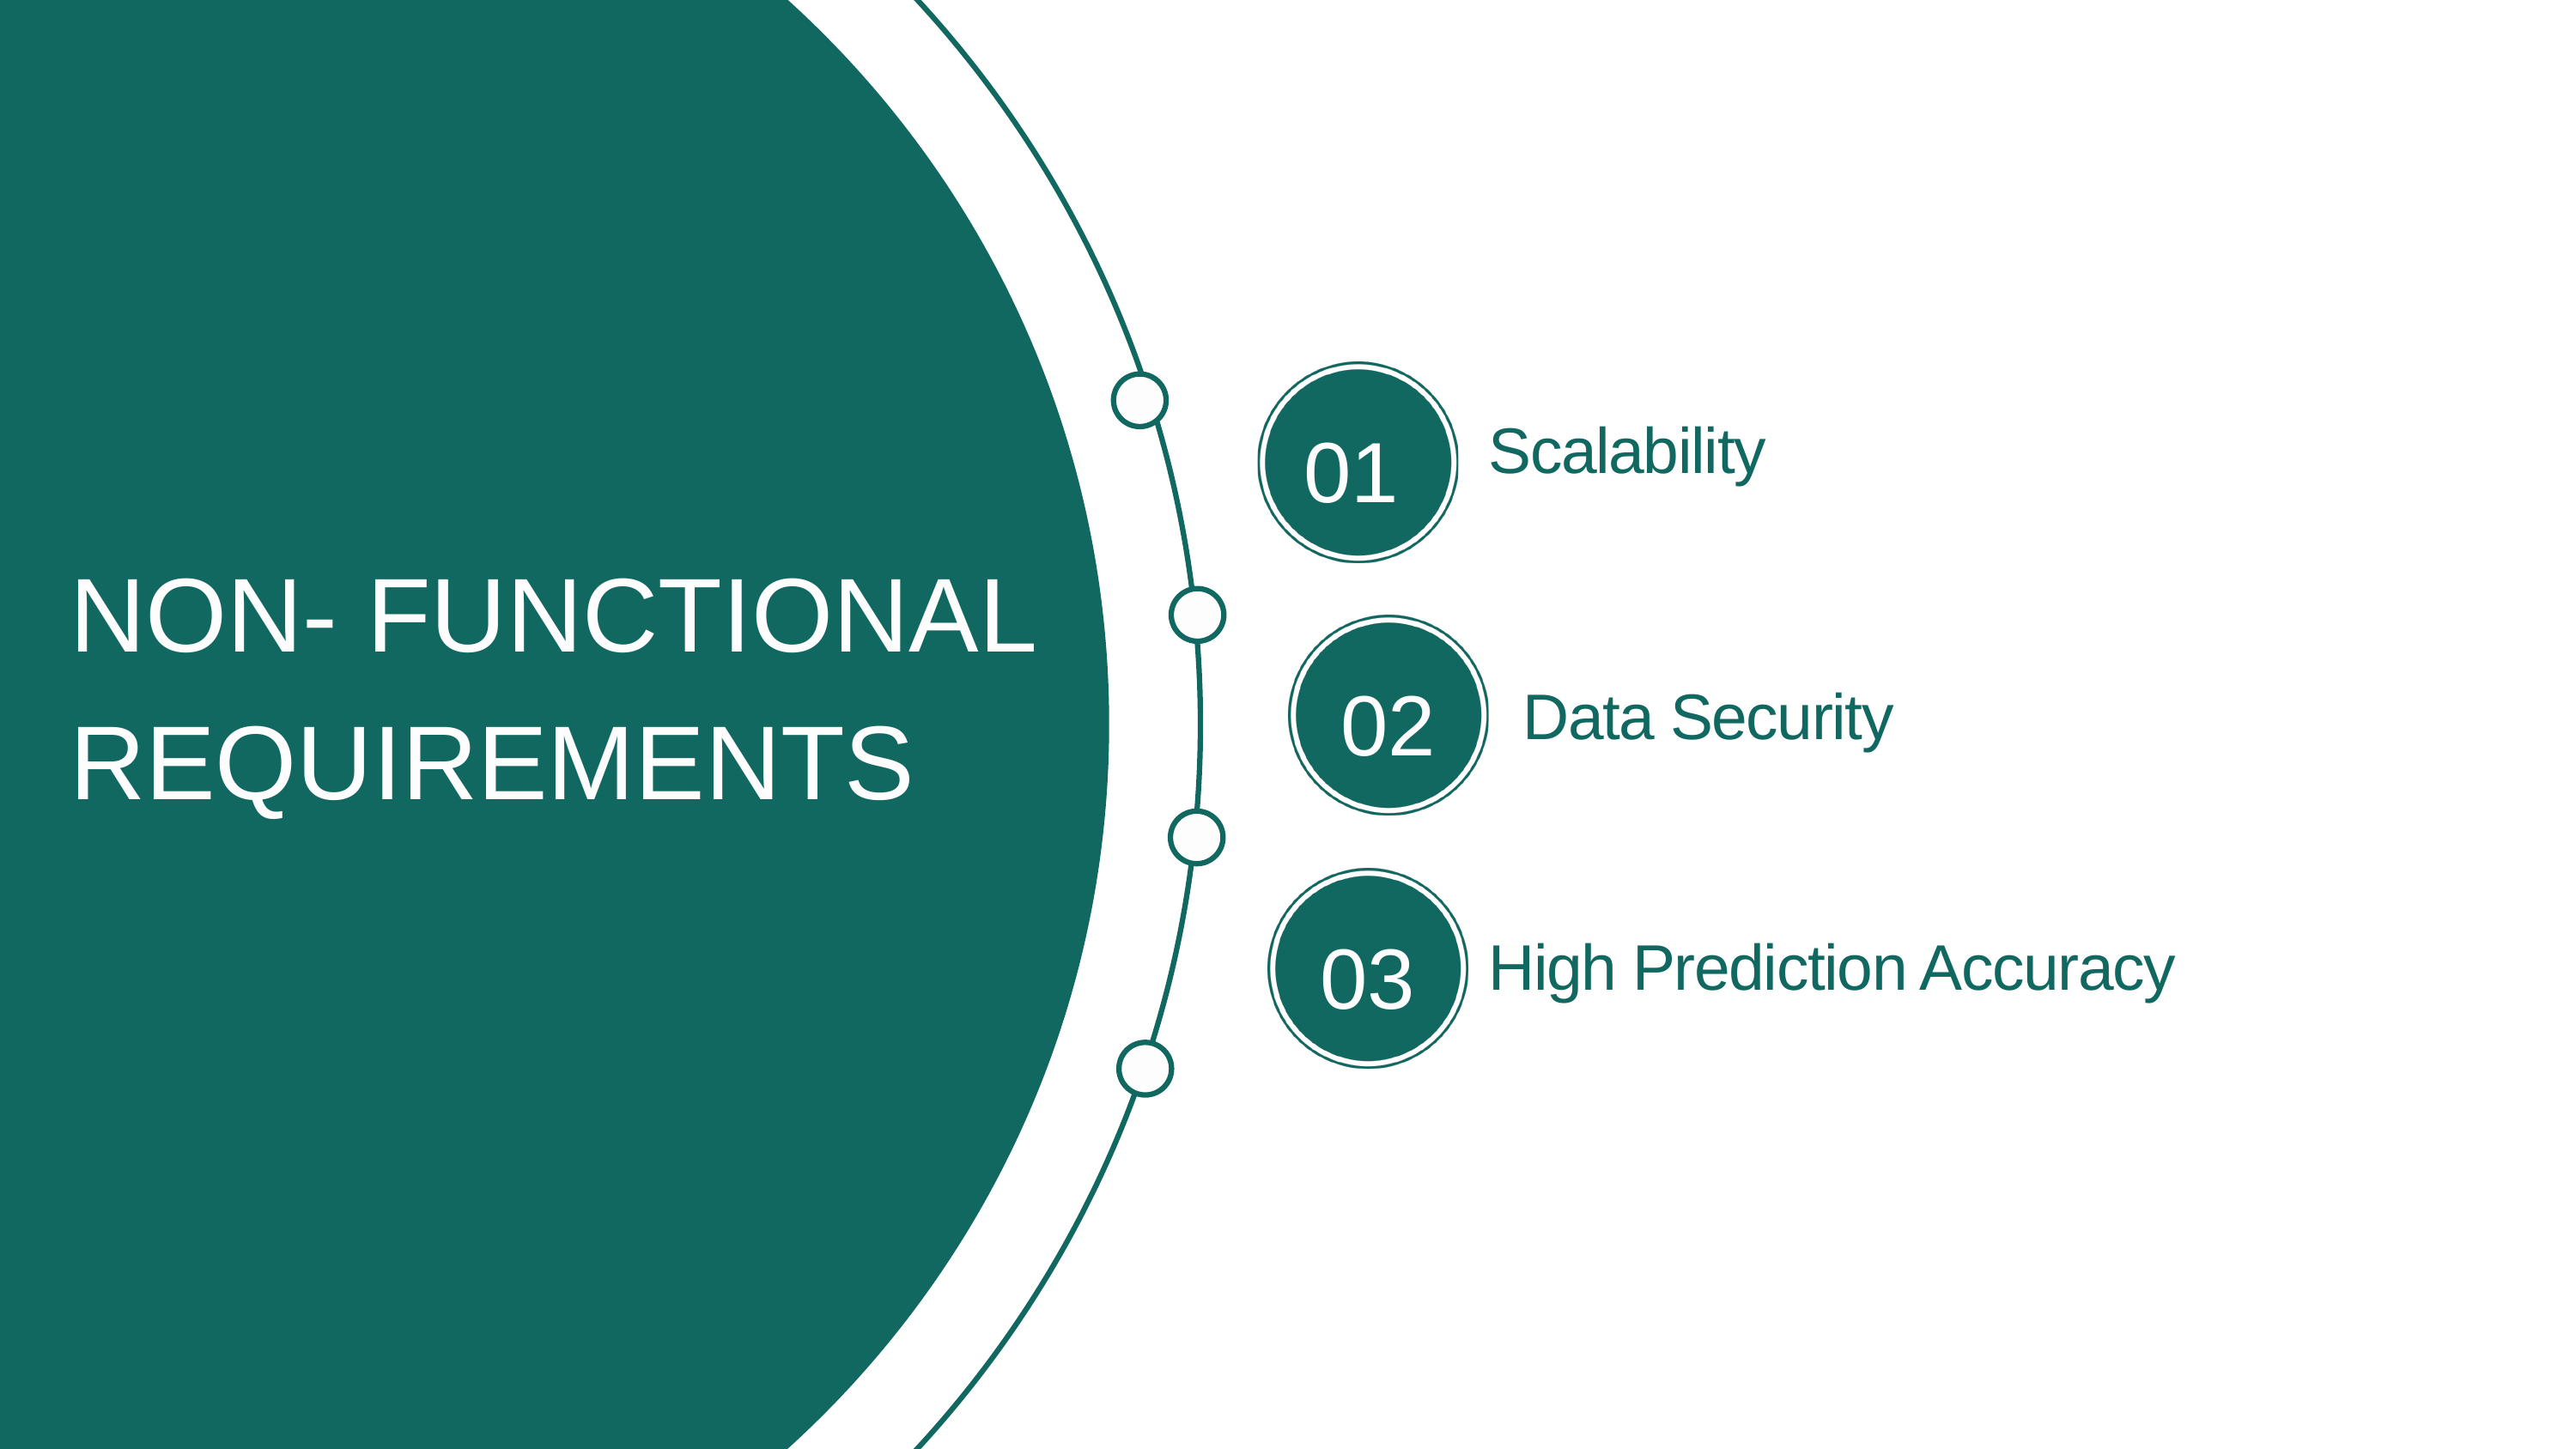

Scalability
01
NON- FUNCTIONAL
REQUIREMENTS

02
Data Security

03
High Prediction Accuracy